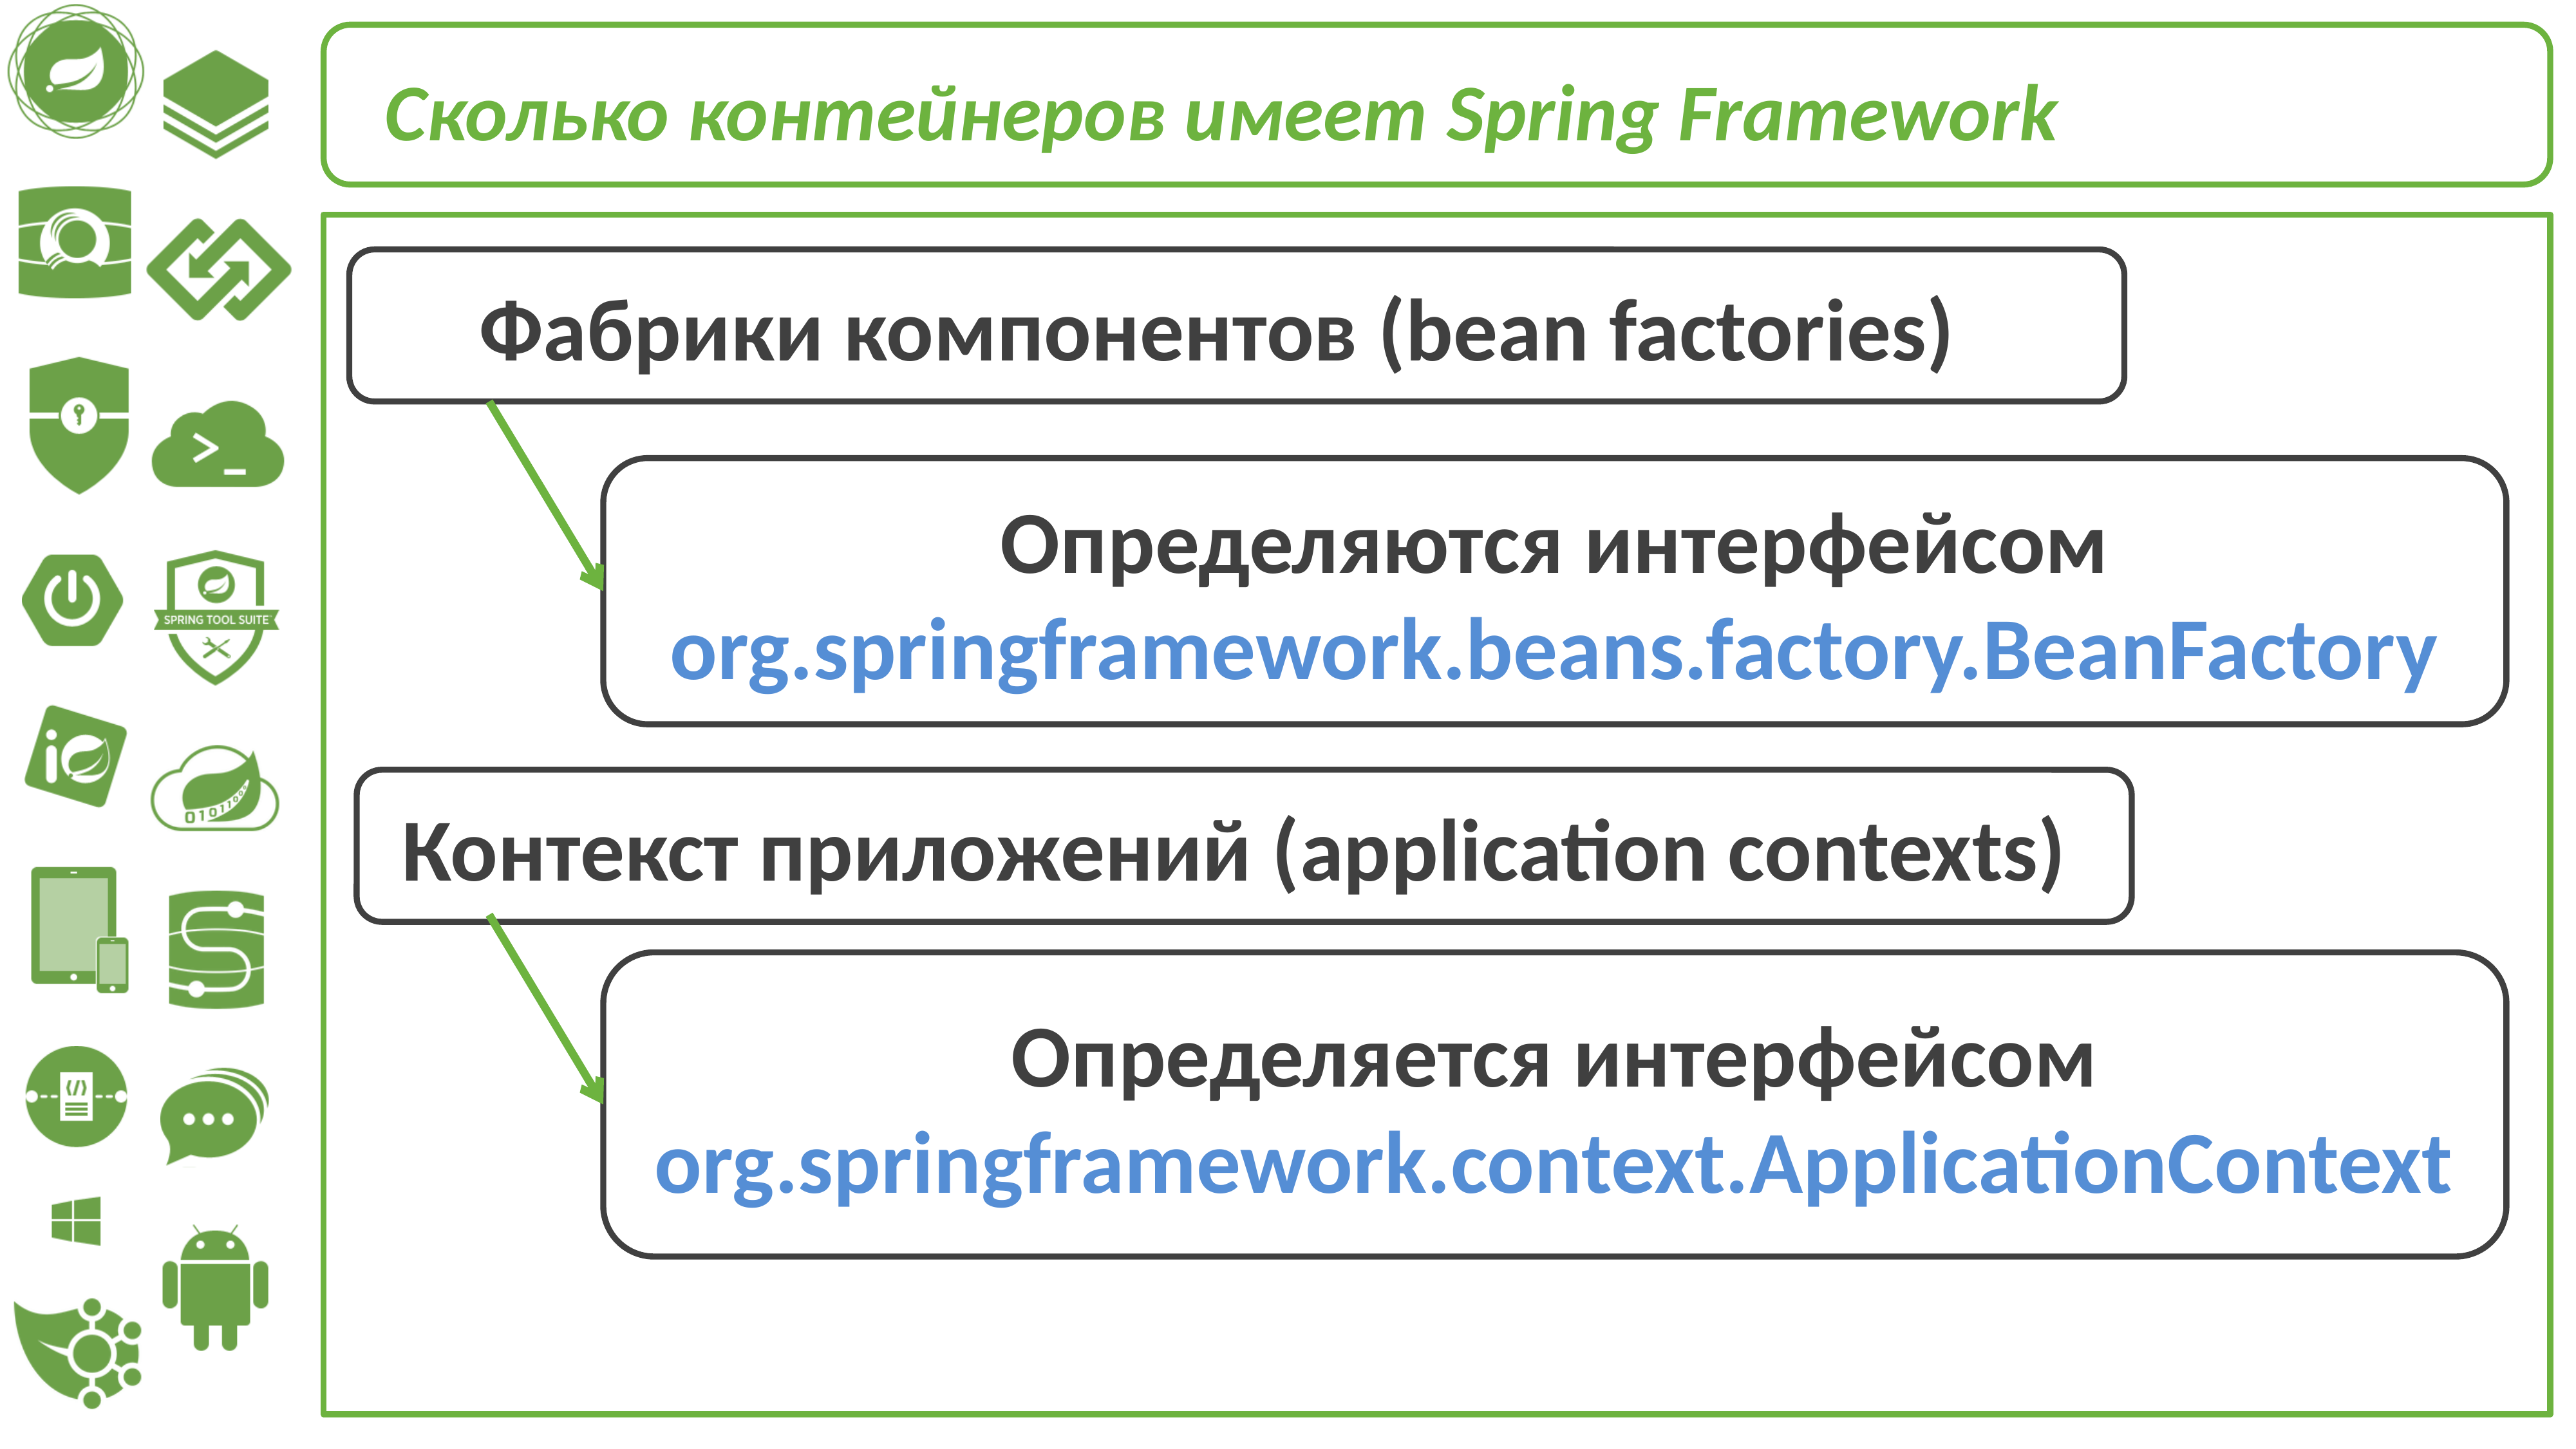

Сколько контейнеров имеет Spring Framework
Фабрики компонентов (bean factories)
Определяются интерфейсом org.springframework.beans.factory.BeanFactory
Контекст приложений (application contexts)
Определяется интерфейсом org.springframework.context.ApplicationContext